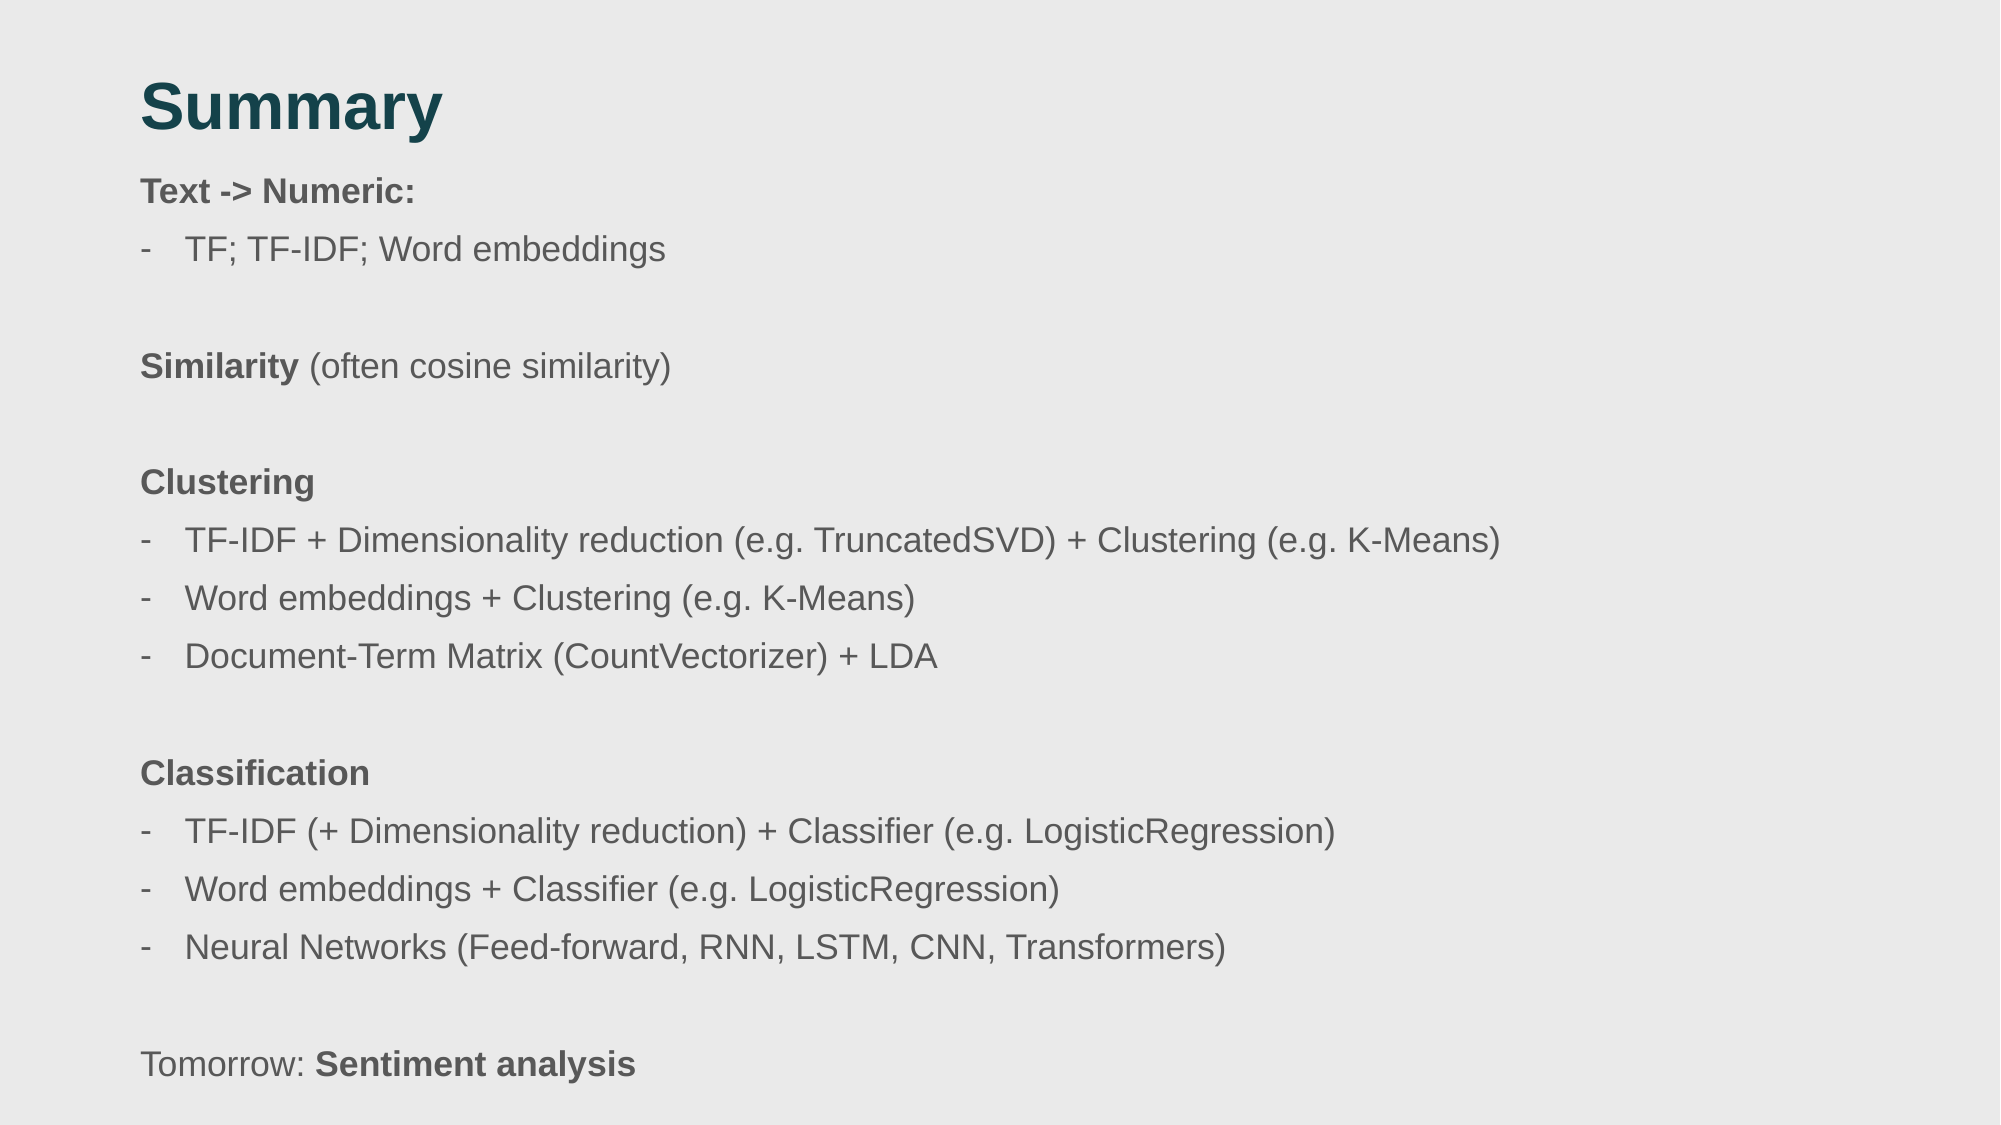

# Summary
Text -> Numeric:
TF; TF-IDF; Word embeddings

Similarity (often cosine similarity)

Clustering
TF-IDF + Dimensionality reduction (e.g. TruncatedSVD) + Clustering (e.g. K-Means)
Word embeddings + Clustering (e.g. K-Means)
Document-Term Matrix (CountVectorizer) + LDA

Classification
TF-IDF (+ Dimensionality reduction) + Classifier (e.g. LogisticRegression)
Word embeddings + Classifier (e.g. LogisticRegression)
Neural Networks (Feed-forward, RNN, LSTM, CNN, Transformers)

Tomorrow: Sentiment analysis